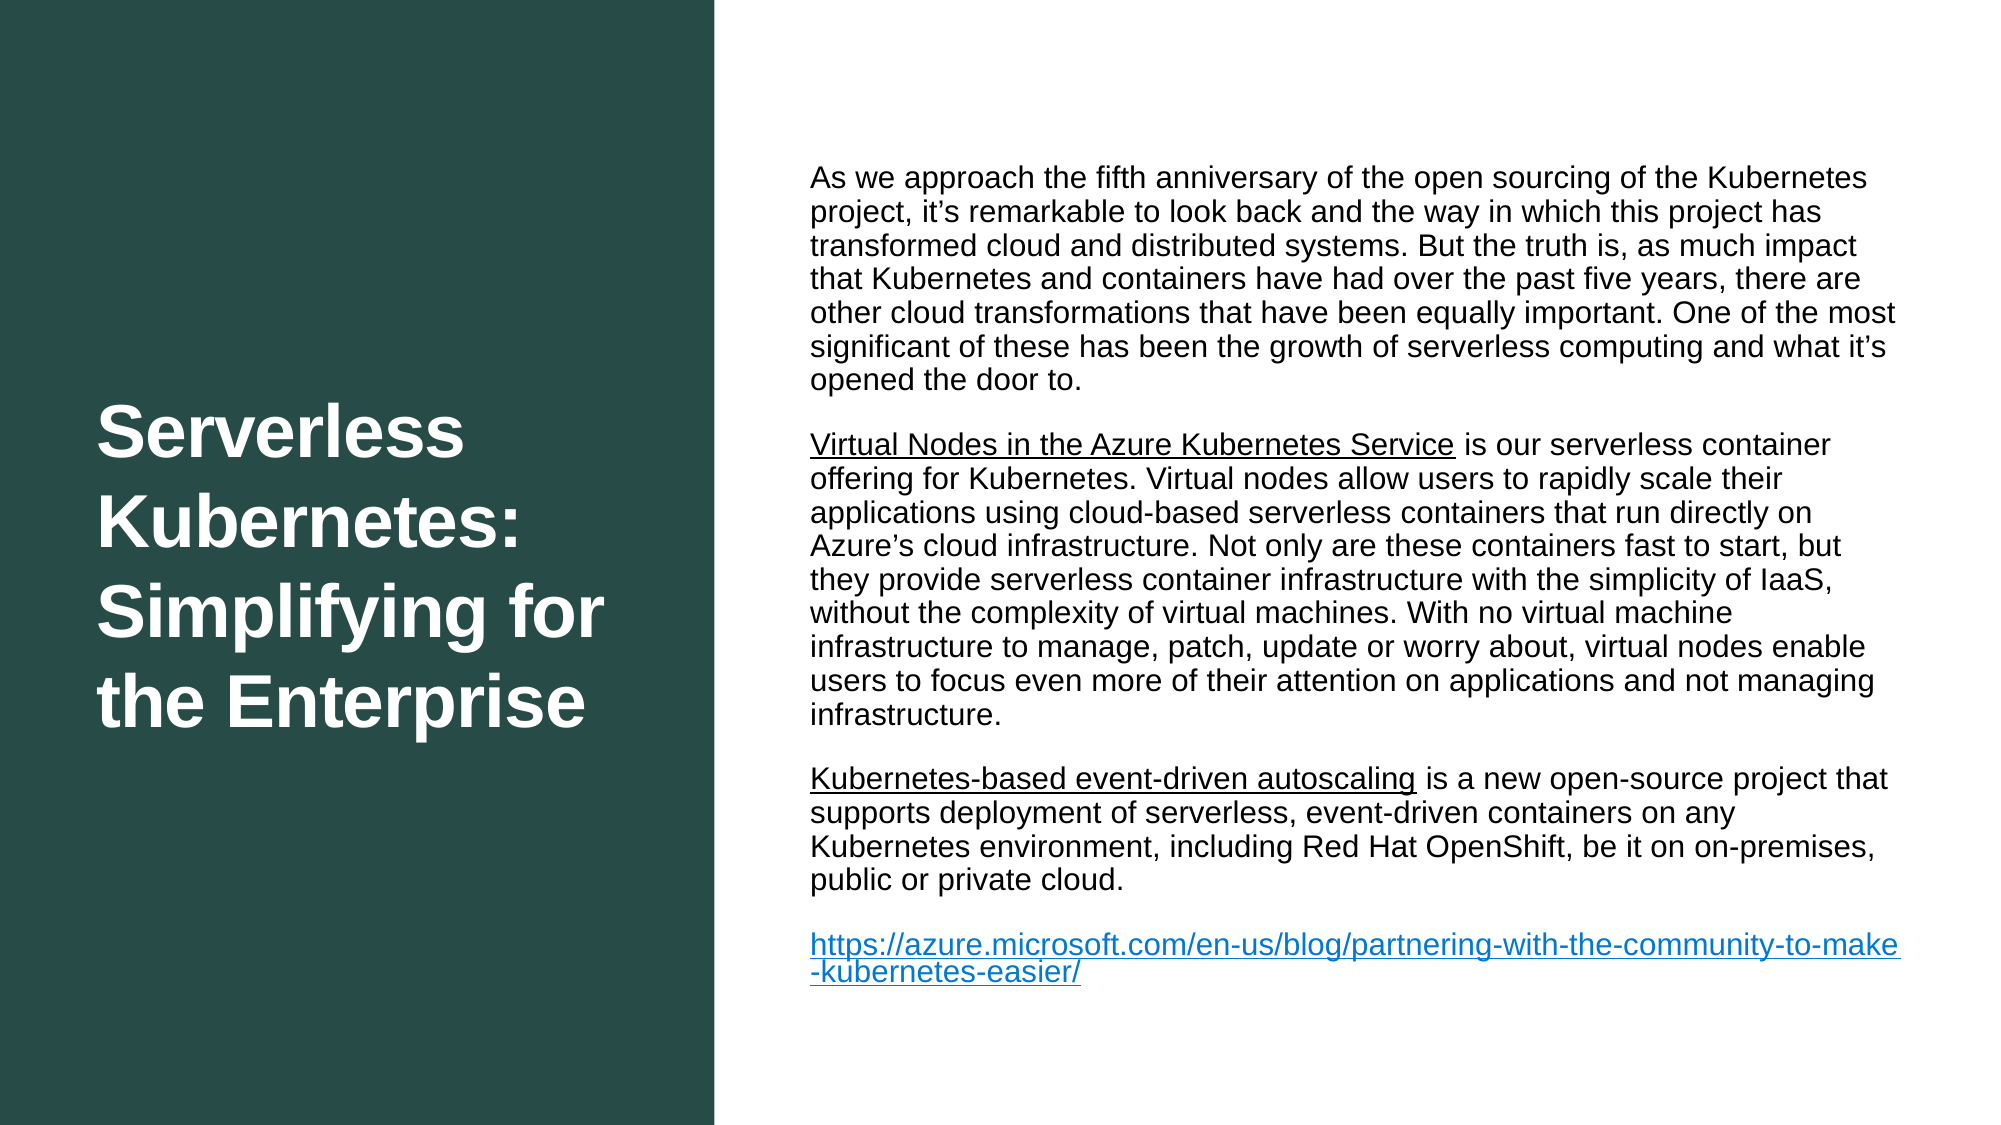

# Serverless Kubernetes: Simplifying for the Enterprise
As we approach the fifth anniversary of the open sourcing of the Kubernetes project, it’s remarkable to look back and the way in which this project has transformed cloud and distributed systems. But the truth is, as much impact that Kubernetes and containers have had over the past five years, there are other cloud transformations that have been equally important. One of the most significant of these has been the growth of serverless computing and what it’s opened the door to.
Virtual Nodes in the Azure Kubernetes Service is our serverless container offering for Kubernetes. Virtual nodes allow users to rapidly scale their applications using cloud-based serverless containers that run directly on Azure’s cloud infrastructure. Not only are these containers fast to start, but they provide serverless container infrastructure with the simplicity of IaaS, without the complexity of virtual machines. With no virtual machine infrastructure to manage, patch, update or worry about, virtual nodes enable users to focus even more of their attention on applications and not managing infrastructure.
Kubernetes-based event-driven autoscaling is a new open-source project that supports deployment of serverless, event-driven containers on any Kubernetes environment, including Red Hat OpenShift, be it on on-premises, public or private cloud.
https://azure.microsoft.com/en-us/blog/partnering-with-the-community-to-make-kubernetes-easier/